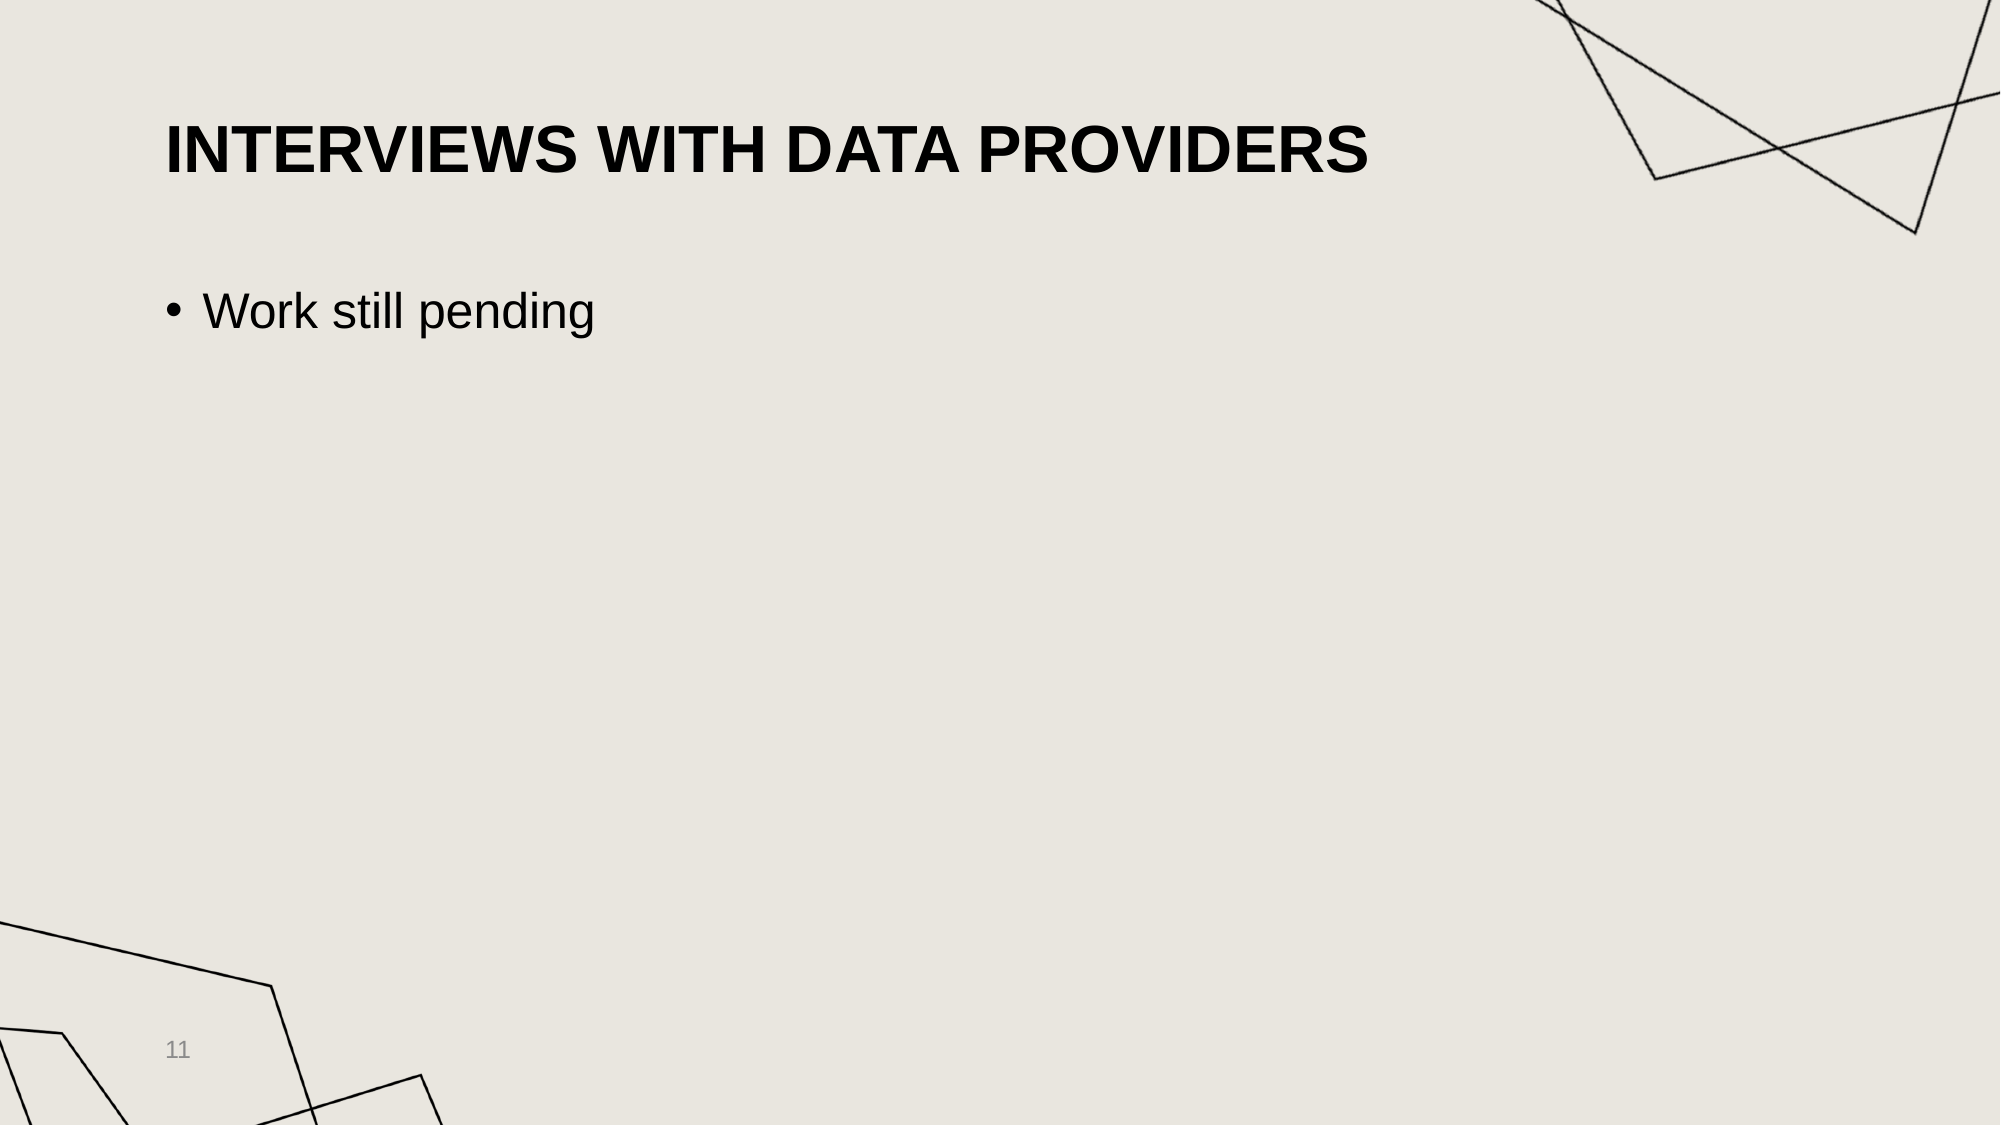

# interviews with Data providers
Work still pending

11